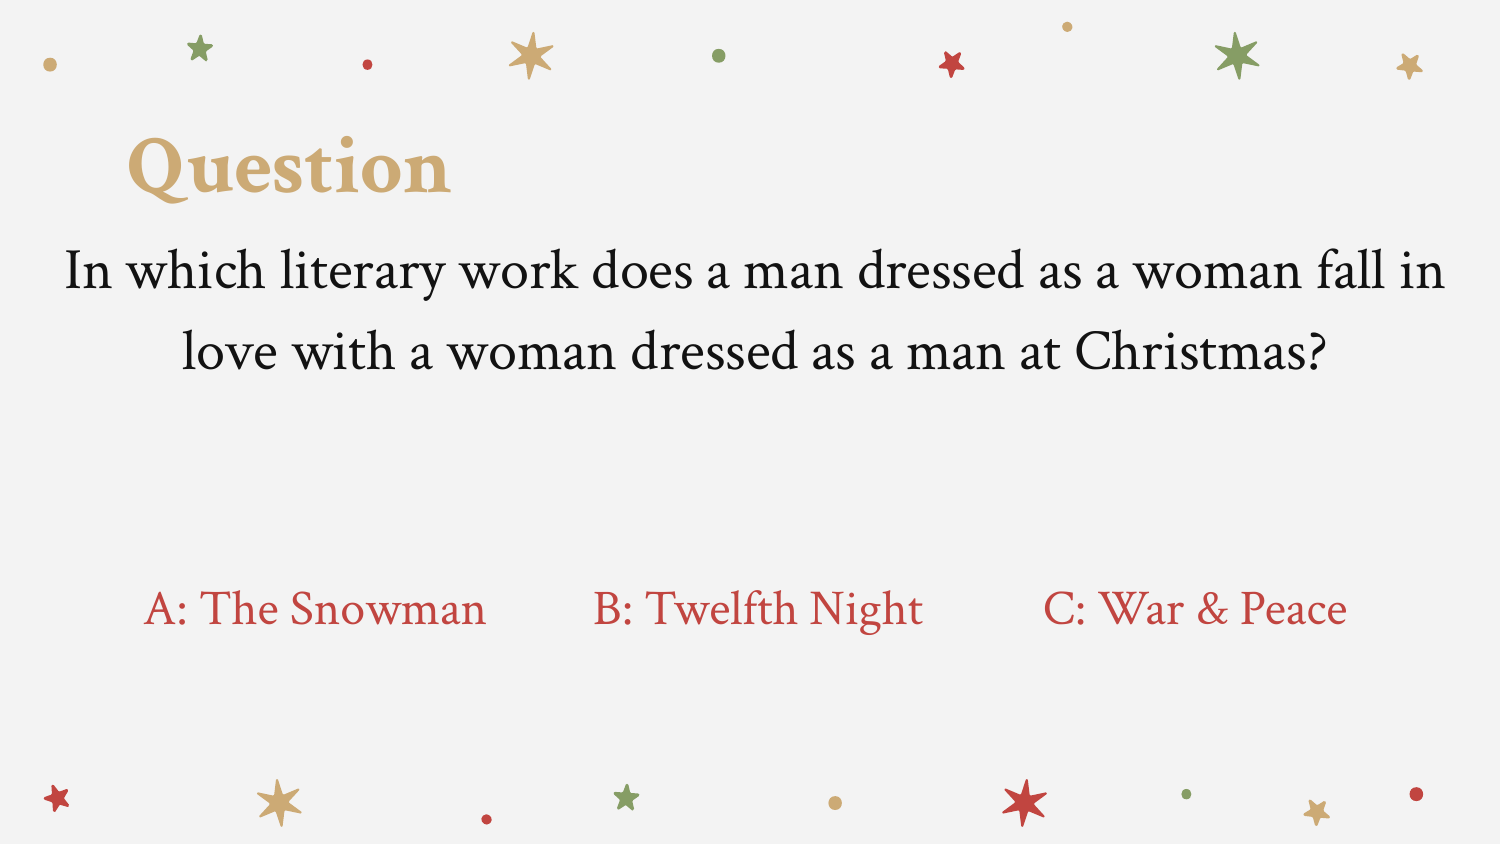

# Question
In which literary work does a man dressed as a woman fall in love with a woman dressed as a man at Christmas?
A: The Snowman	B: Twelfth Night	C: War & Peace